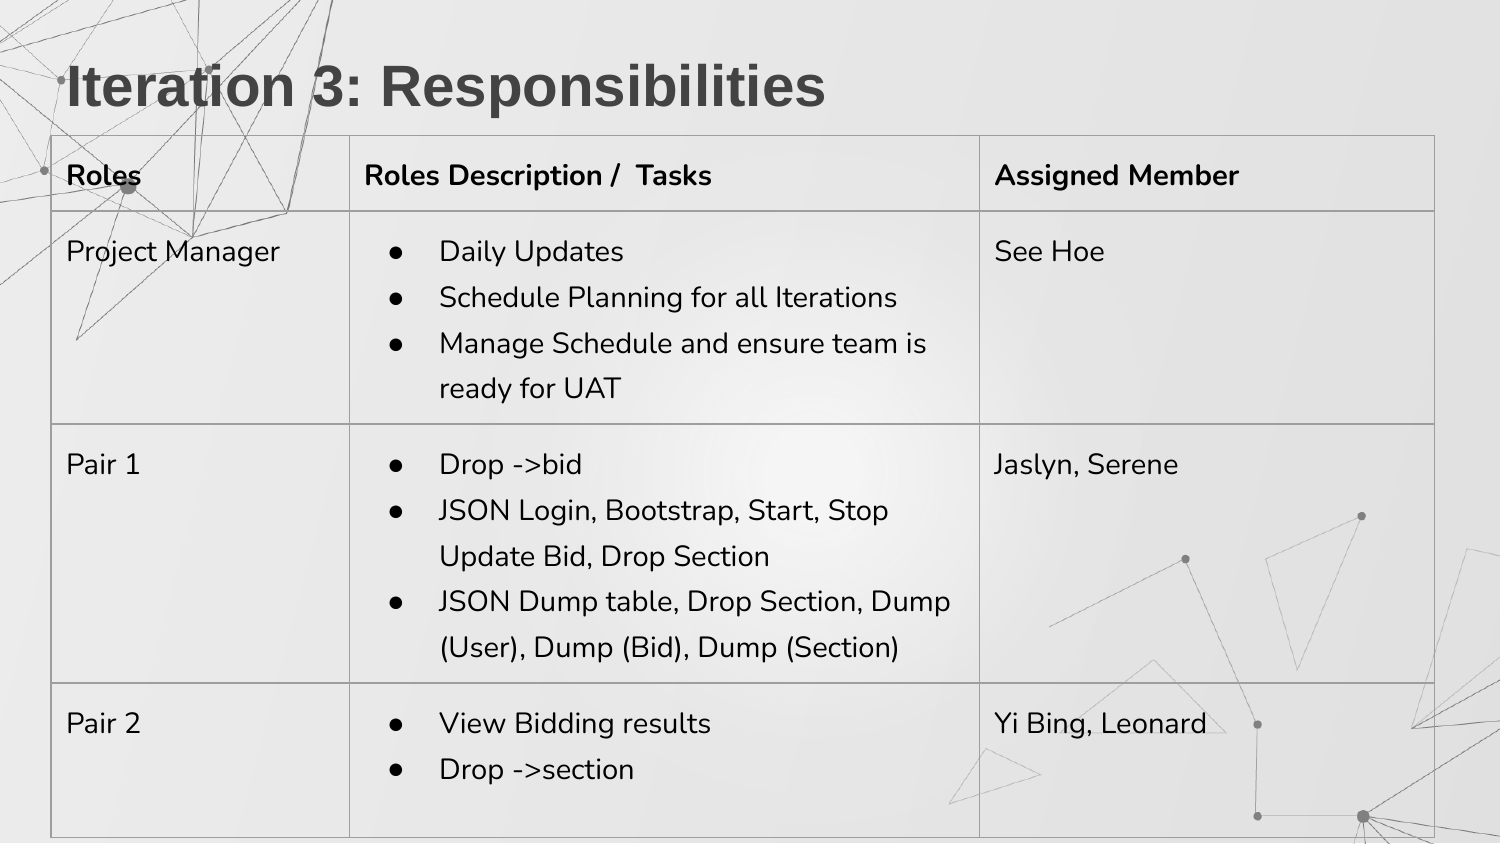

Iteration 3: Responsibilities
| Roles | Roles Description / Tasks | Assigned Member |
| --- | --- | --- |
| Project Manager | Daily Updates Schedule Planning for all Iterations Manage Schedule and ensure team is ready for UAT | See Hoe |
| Pair 1 | Drop ->bid JSON Login, Bootstrap, Start, Stop Update Bid, Drop Section JSON Dump table, Drop Section, Dump (User), Dump (Bid), Dump (Section) | Jaslyn, Serene |
| Pair 2 | View Bidding results Drop ->section | Yi Bing, Leonard |